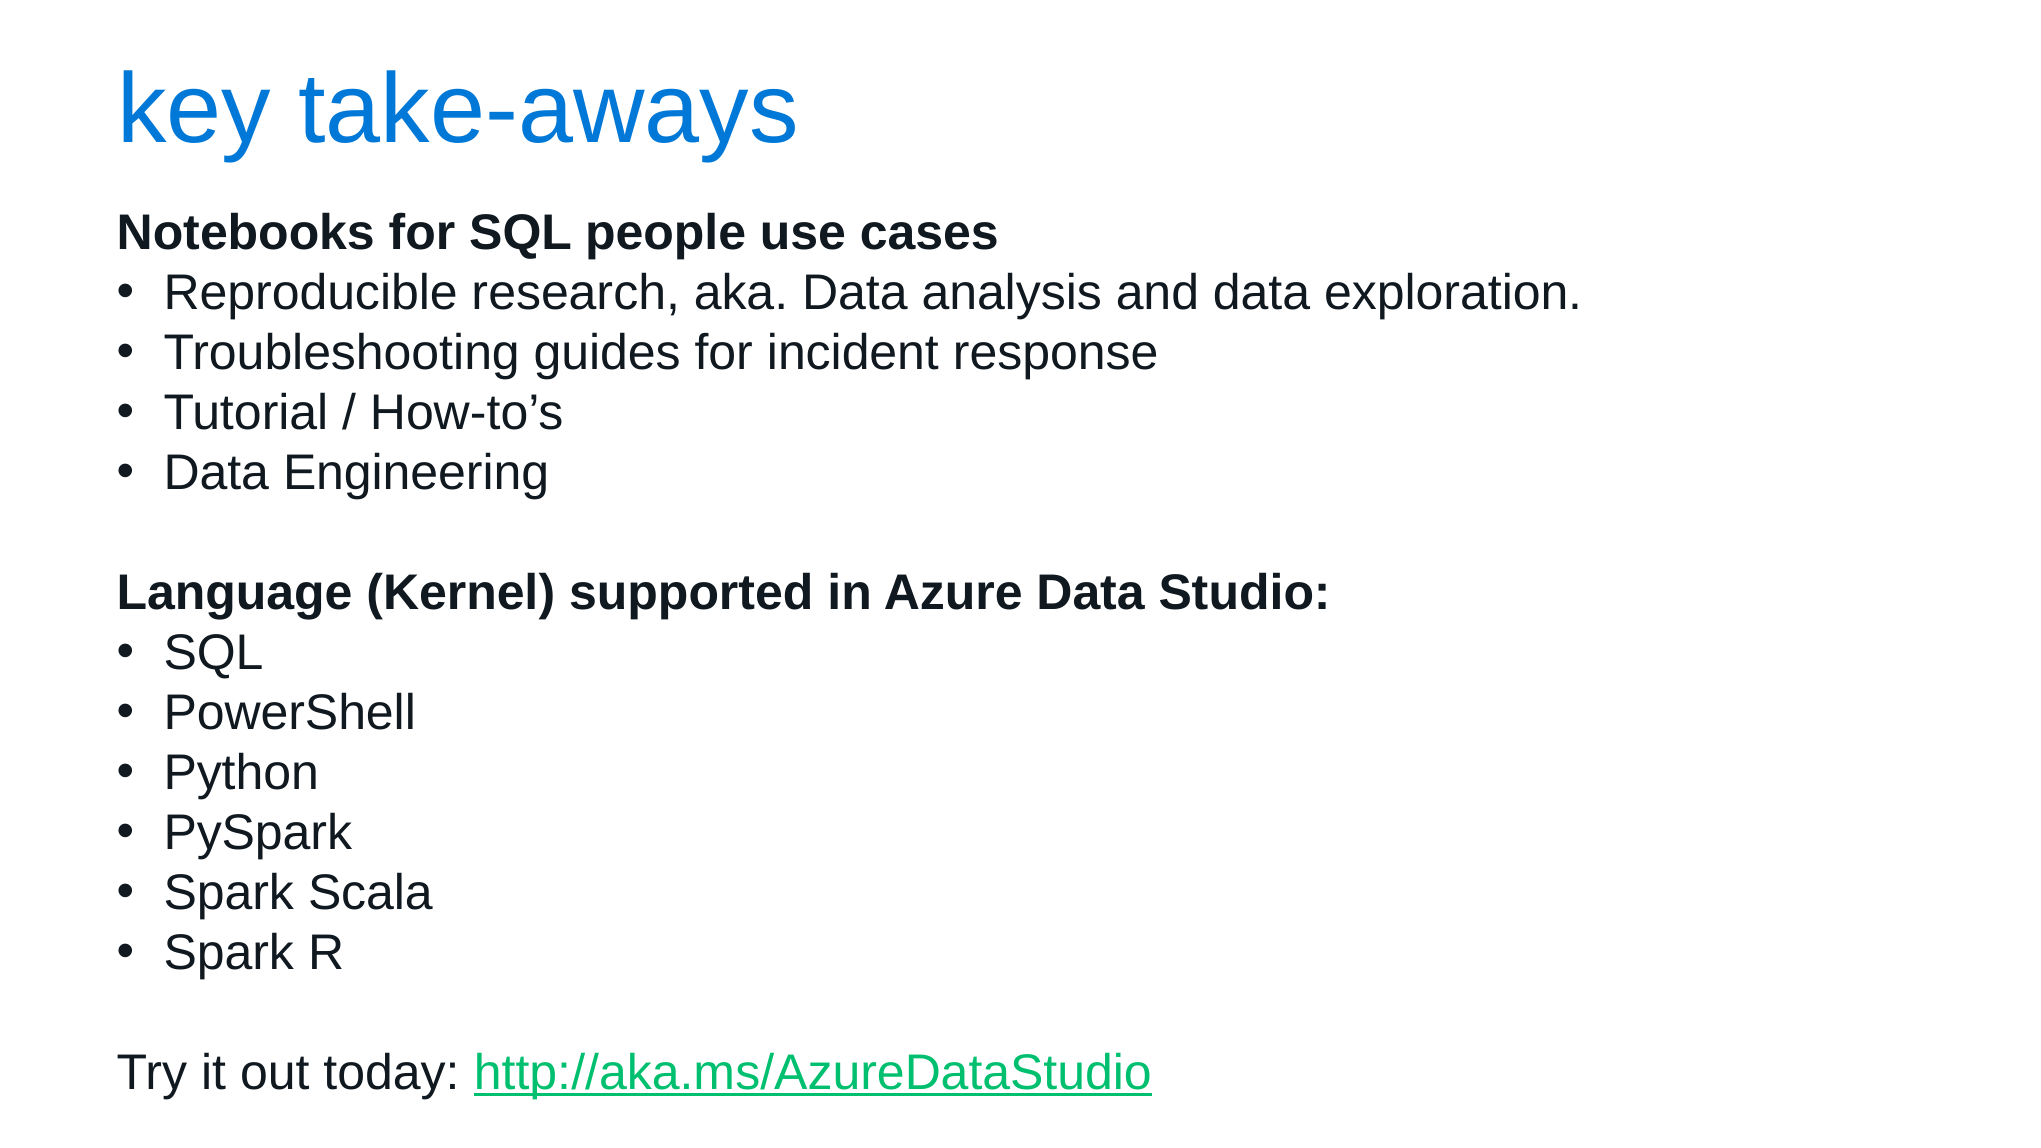

# key take-aways
Notebooks for SQL people use cases
Reproducible research, aka. Data analysis and data exploration.
Troubleshooting guides for incident response
Tutorial / How-to’s
Data Engineering

Language (Kernel) supported in Azure Data Studio:
SQL
PowerShell
Python
PySpark
Spark Scala
Spark R

Try it out today: http://aka.ms/AzureDataStudio